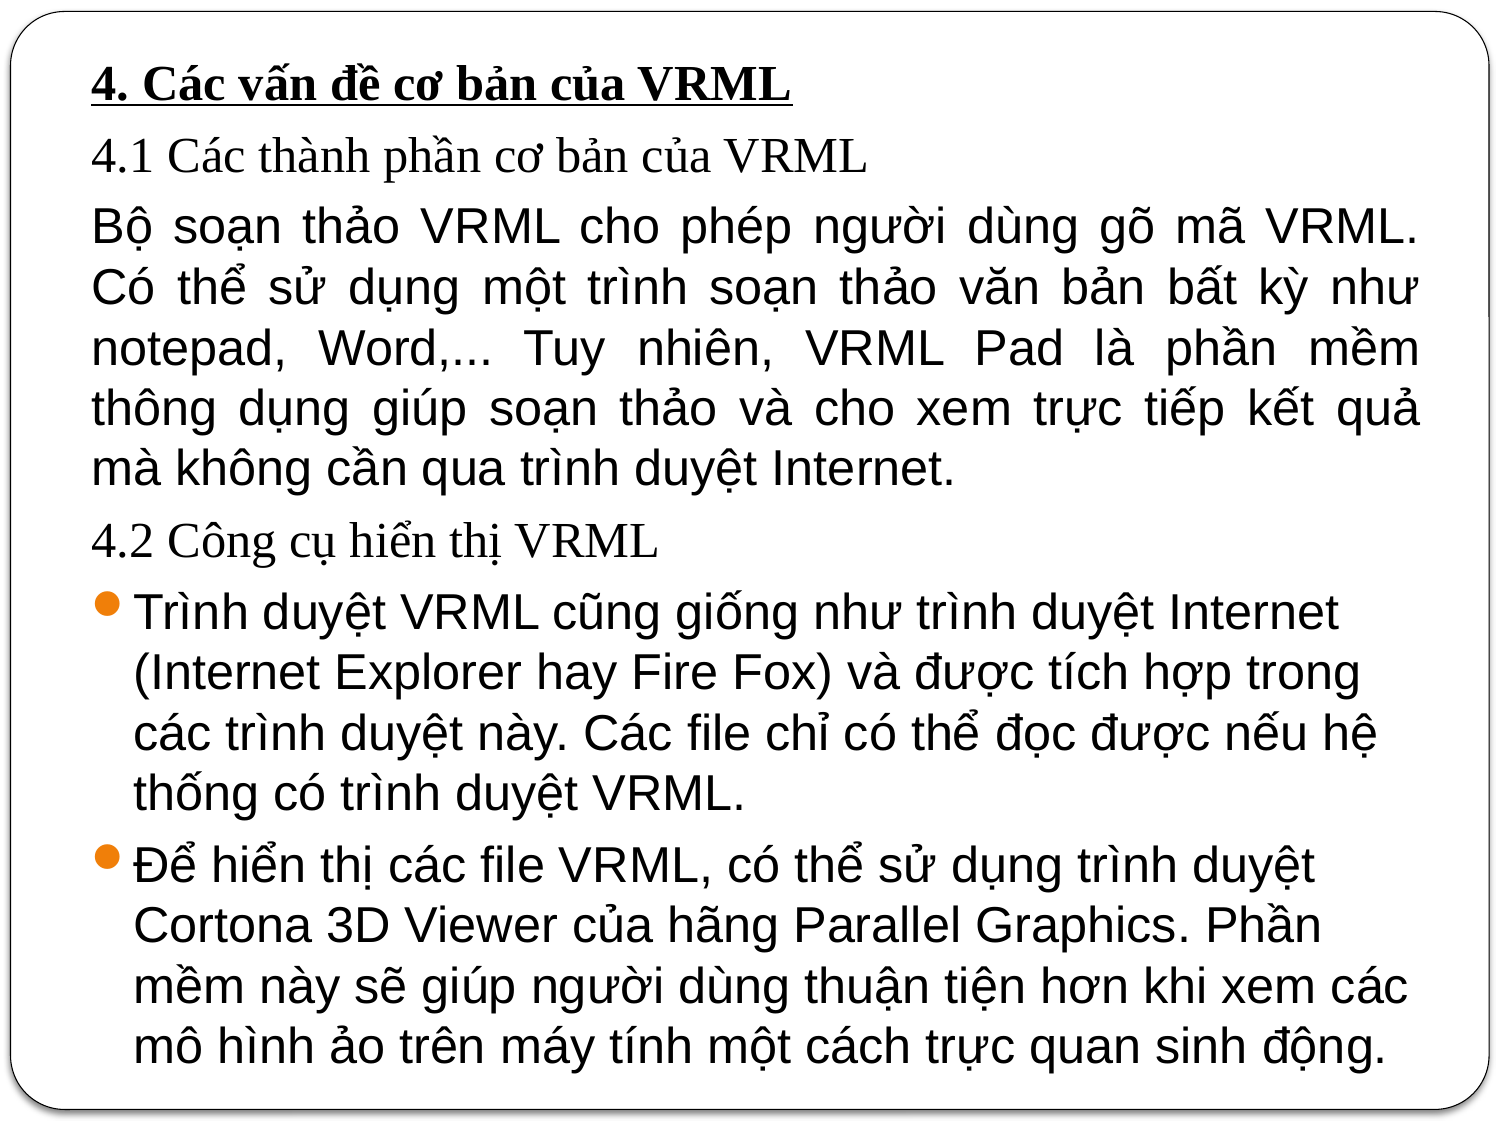

4. Các vấn đề cơ bản của VRML
4.1 Các thành phần cơ bản của VRML
Bộ soạn thảo VRML cho phép người dùng gõ mã VRML. Có thể sử dụng một trình soạn thảo văn bản bất kỳ như notepad, Word,... Tuy nhiên, VRML Pad là phần mềm thông dụng giúp soạn thảo và cho xem trực tiếp kết quả mà không cần qua trình duyệt Internet.
4.2 Công cụ hiển thị VRML
Trình duyệt VRML cũng giống như trình duyệt Internet (Internet Explorer hay Fire Fox) và được tích hợp trong các trình duyệt này. Các file chỉ có thể đọc được nếu hệ thống có trình duyệt VRML.
Để hiển thị các file VRML, có thể sử dụng trình duyệt Cortona 3D Viewer của hãng Parallel Graphics. Phần mềm này sẽ giúp người dùng thuận tiện hơn khi xem các mô hình ảo trên máy tính một cách trực quan sinh động.